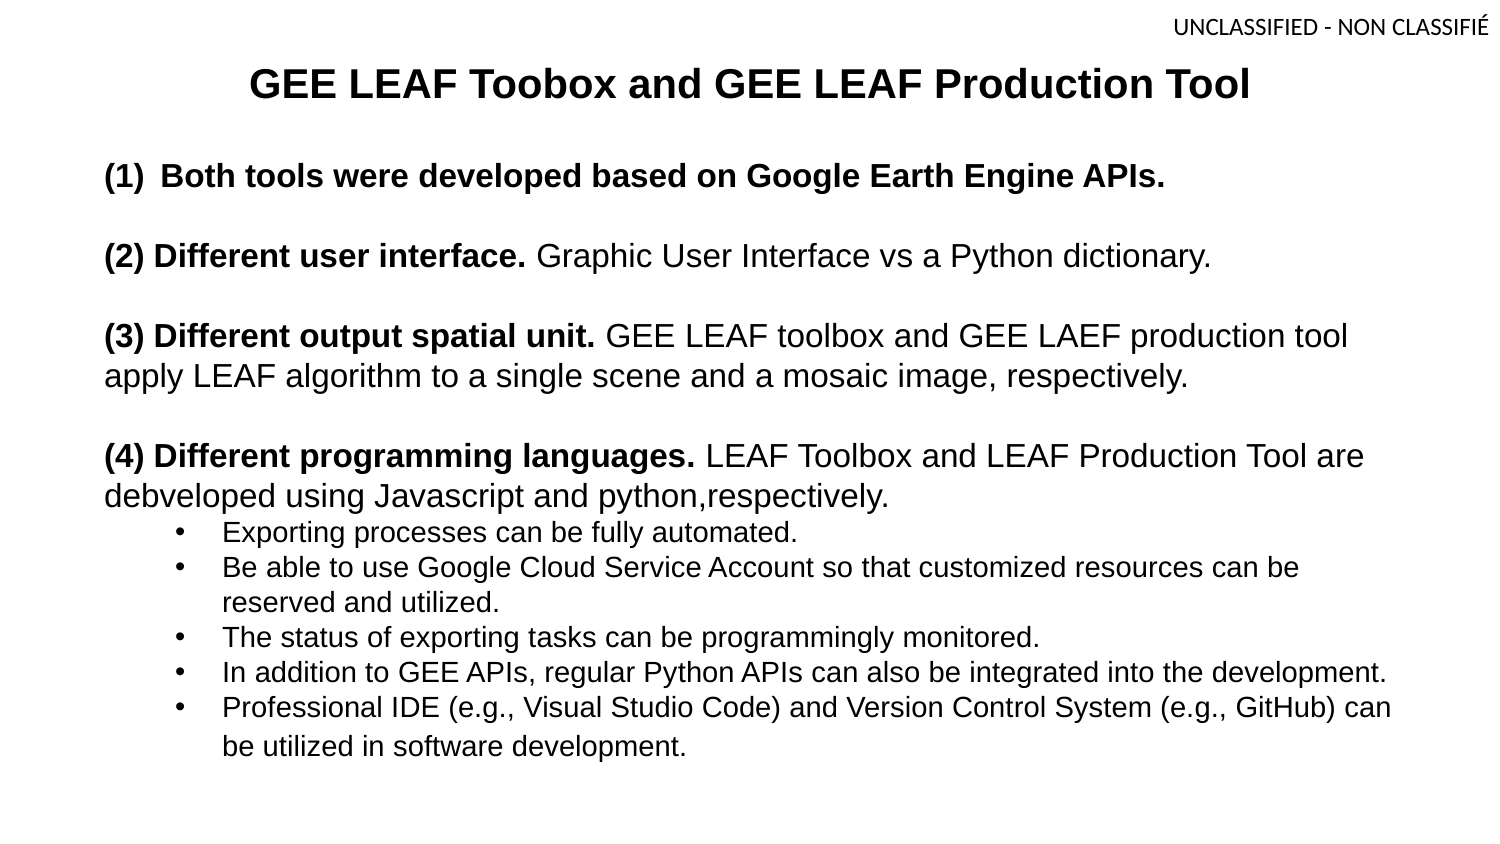

# GEE LEAF Toobox and GEE LEAF Production Tool
Both tools were developed based on Google Earth Engine APIs.

(2) Different user interface. Graphic User Interface vs a Python dictionary.

(3) Different output spatial unit. GEE LEAF toolbox and GEE LAEF production tool apply LEAF algorithm to a single scene and a mosaic image, respectively.

(4) Different programming languages. LEAF Toolbox and LEAF Production Tool are debveloped using Javascript and python,respectively.
Exporting processes can be fully automated.
Be able to use Google Cloud Service Account so that customized resources can be reserved and utilized.
The status of exporting tasks can be programmingly monitored.
In addition to GEE APIs, regular Python APIs can also be integrated into the development.
Professional IDE (e.g., Visual Studio Code) and Version Control System (e.g., GitHub) can be utilized in software development.